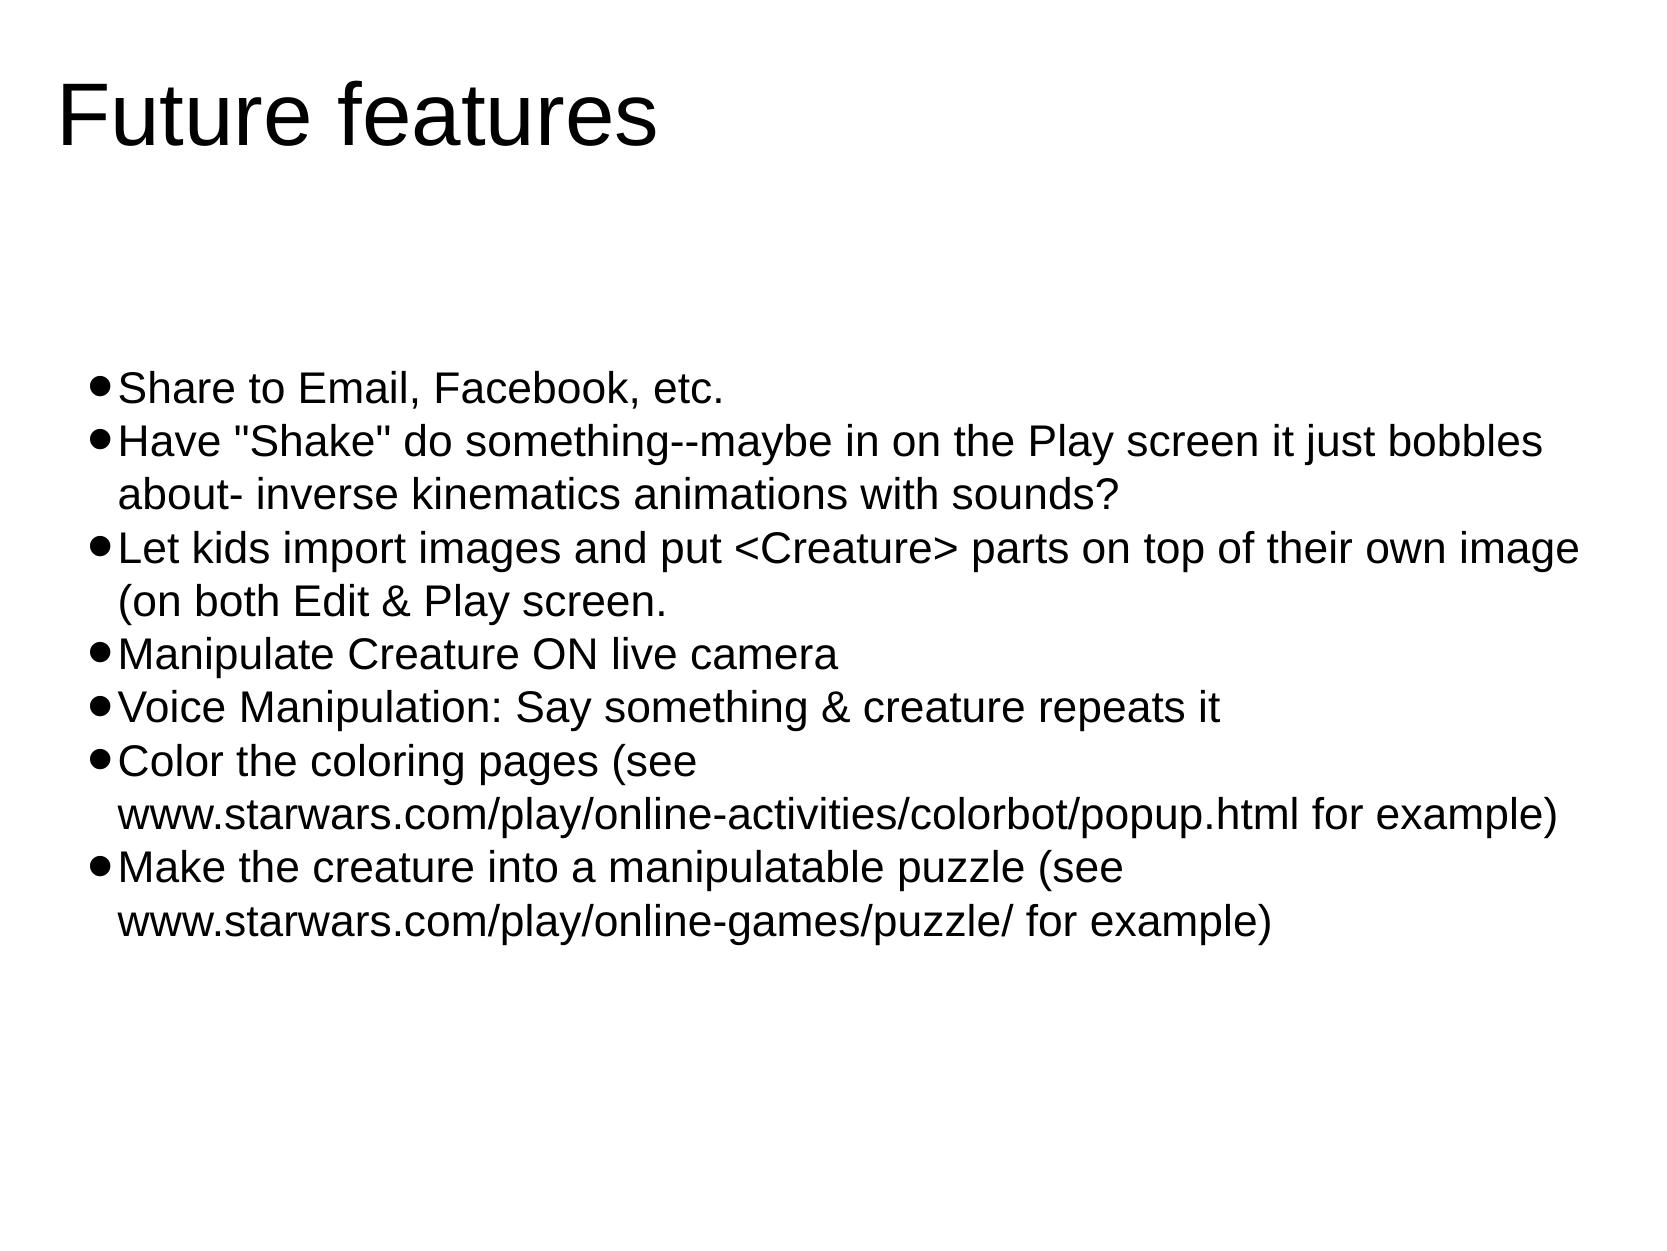

# Future features

Share to Email, Facebook, etc.
Have "Shake" do something--maybe in on the Play screen it just bobbles about- inverse kinematics animations with sounds?
Let kids import images and put <Creature> parts on top of their own image (on both Edit & Play screen.
Manipulate Creature ON live camera
Voice Manipulation: Say something & creature repeats it
Color the coloring pages (see www.starwars.com/play/online-activities/colorbot/popup.html for example)
Make the creature into a manipulatable puzzle (see www.starwars.com/play/online-games/puzzle/ for example)